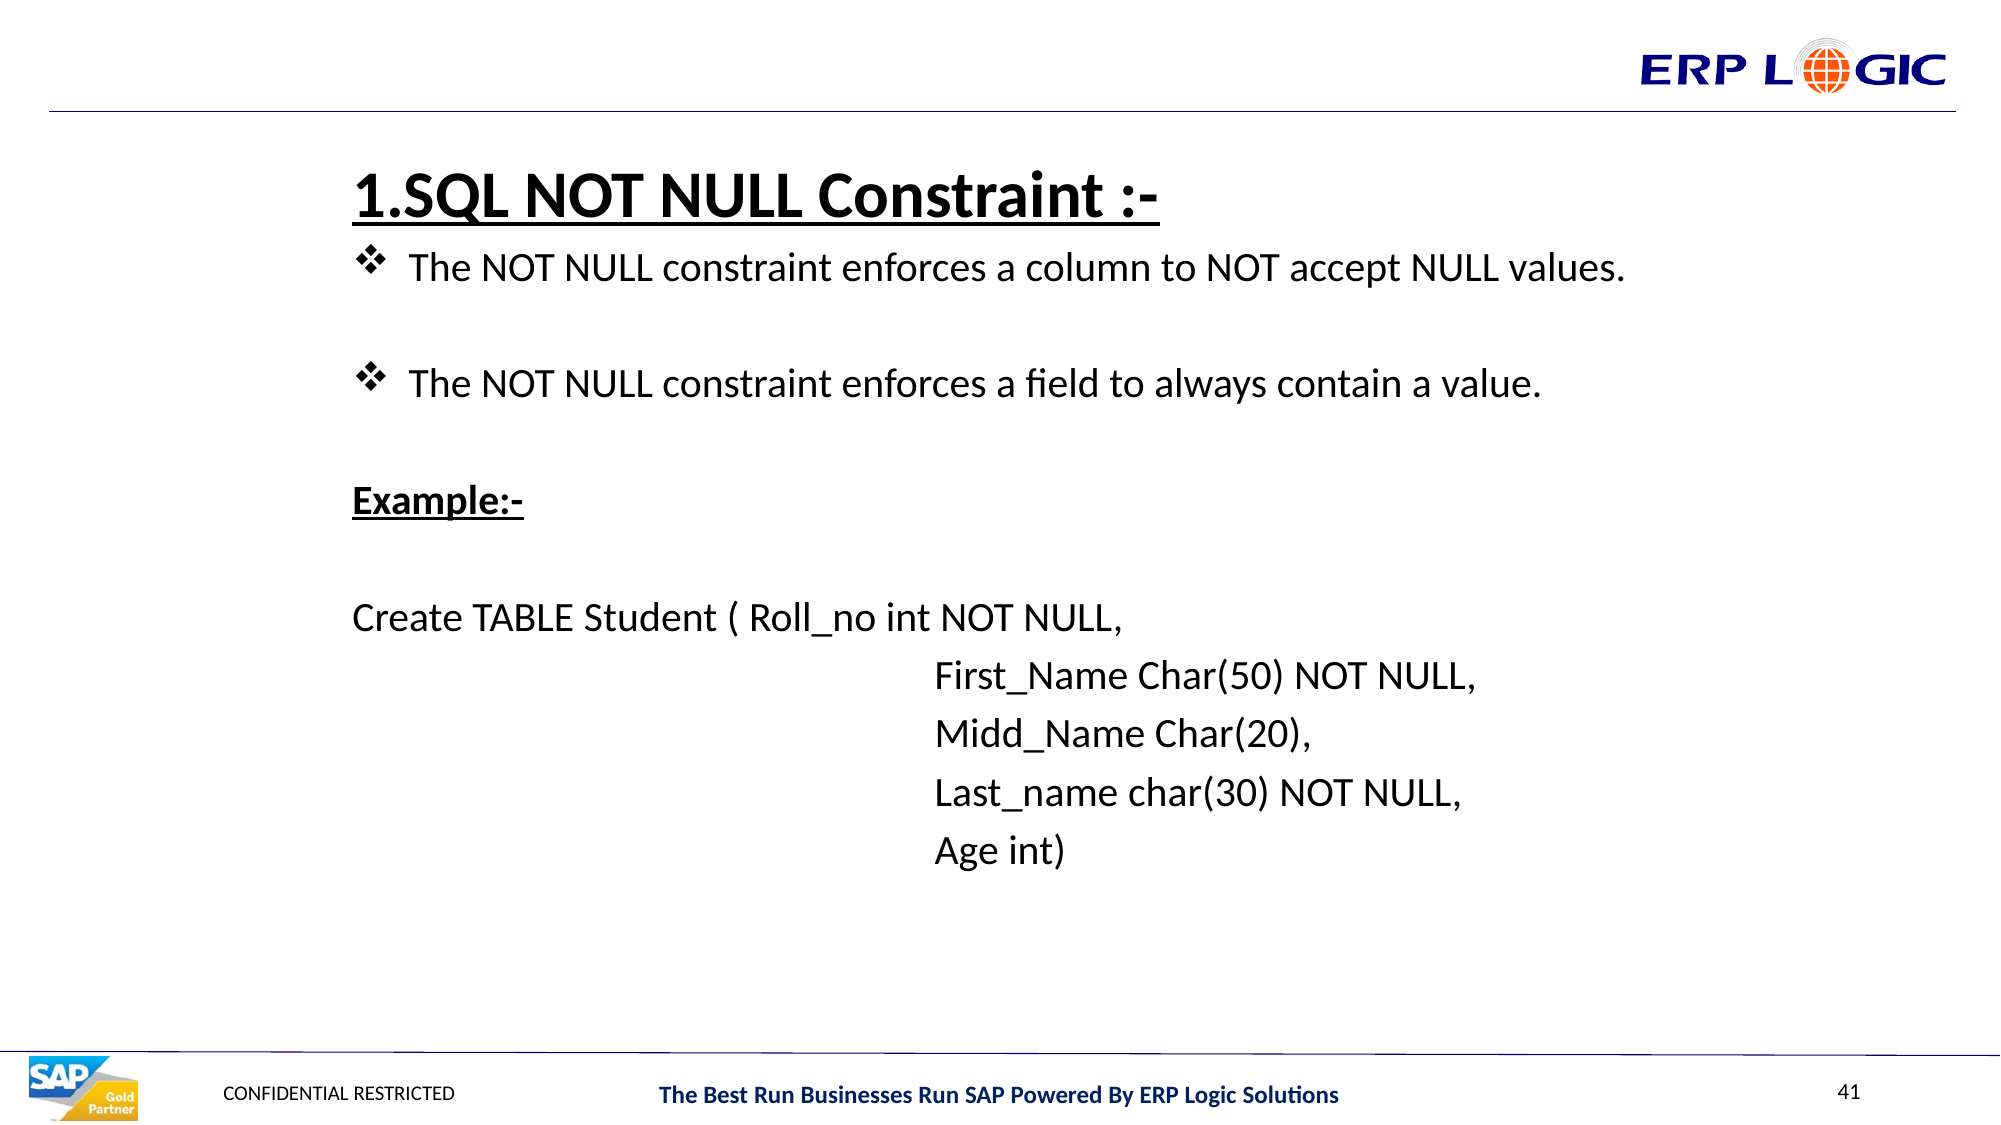

1.SQL NOT NULL Constraint :-
The NOT NULL constraint enforces a column to NOT accept NULL values.

The NOT NULL constraint enforces a field to always contain a value.

Example:-

Create TABLE Student ( Roll_no int NOT NULL,
				        First_Name Char(50) NOT NULL,
				        Midd_Name Char(20),
				        Last_name char(30) NOT NULL,
				        Age int)